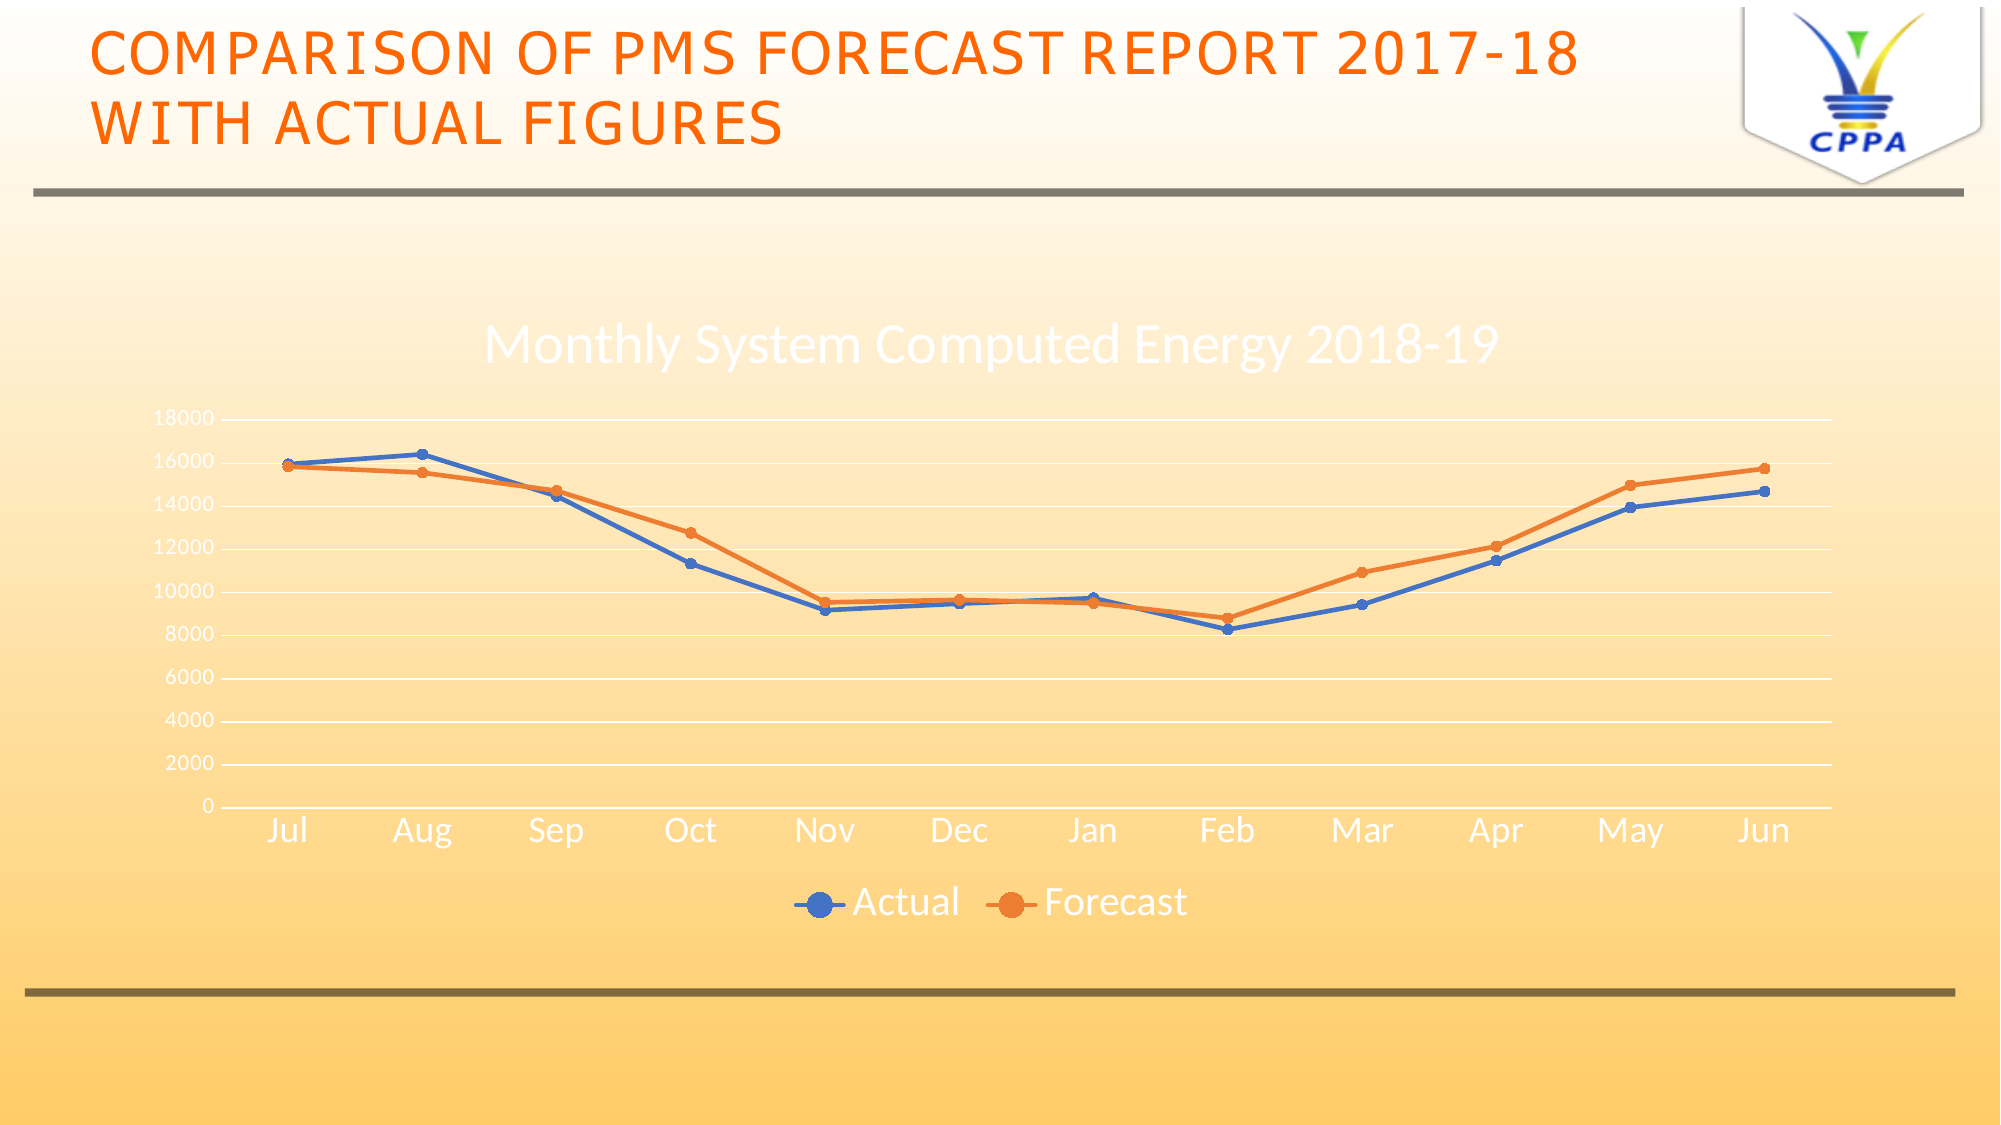

# COMPARISON OF PMS FORECAST REPORT 2017-18 WITH ACTUAL FIGURES

### Chart: Monthly System Computed Energy 2018-19

| Category | Actual | Forecast |
|---|---|---|
| Jul | 15957.433516 | 15846.0 |
| Aug | 16416.39583 | 15563.0 |
| Sep | 14476.588849 | 14724.0 |
| Oct | 11341.412262999998 | 12765.0 |
| Nov | 9182.307811 | 9549.0 |
| Dec | 9489.402923 | 9665.0 |
| Jan | 9746.395 | 9513.0 |
| Feb | 8283.849510000002 | 8811.0 |
| Mar | 9437.084736 | 10934.0 |
| Apr | 11486.722 | 12148.0 |
| May | 13951.515045999999 | 14977.0 |
| Jun | 14694.807999999999 | 15749.0 |